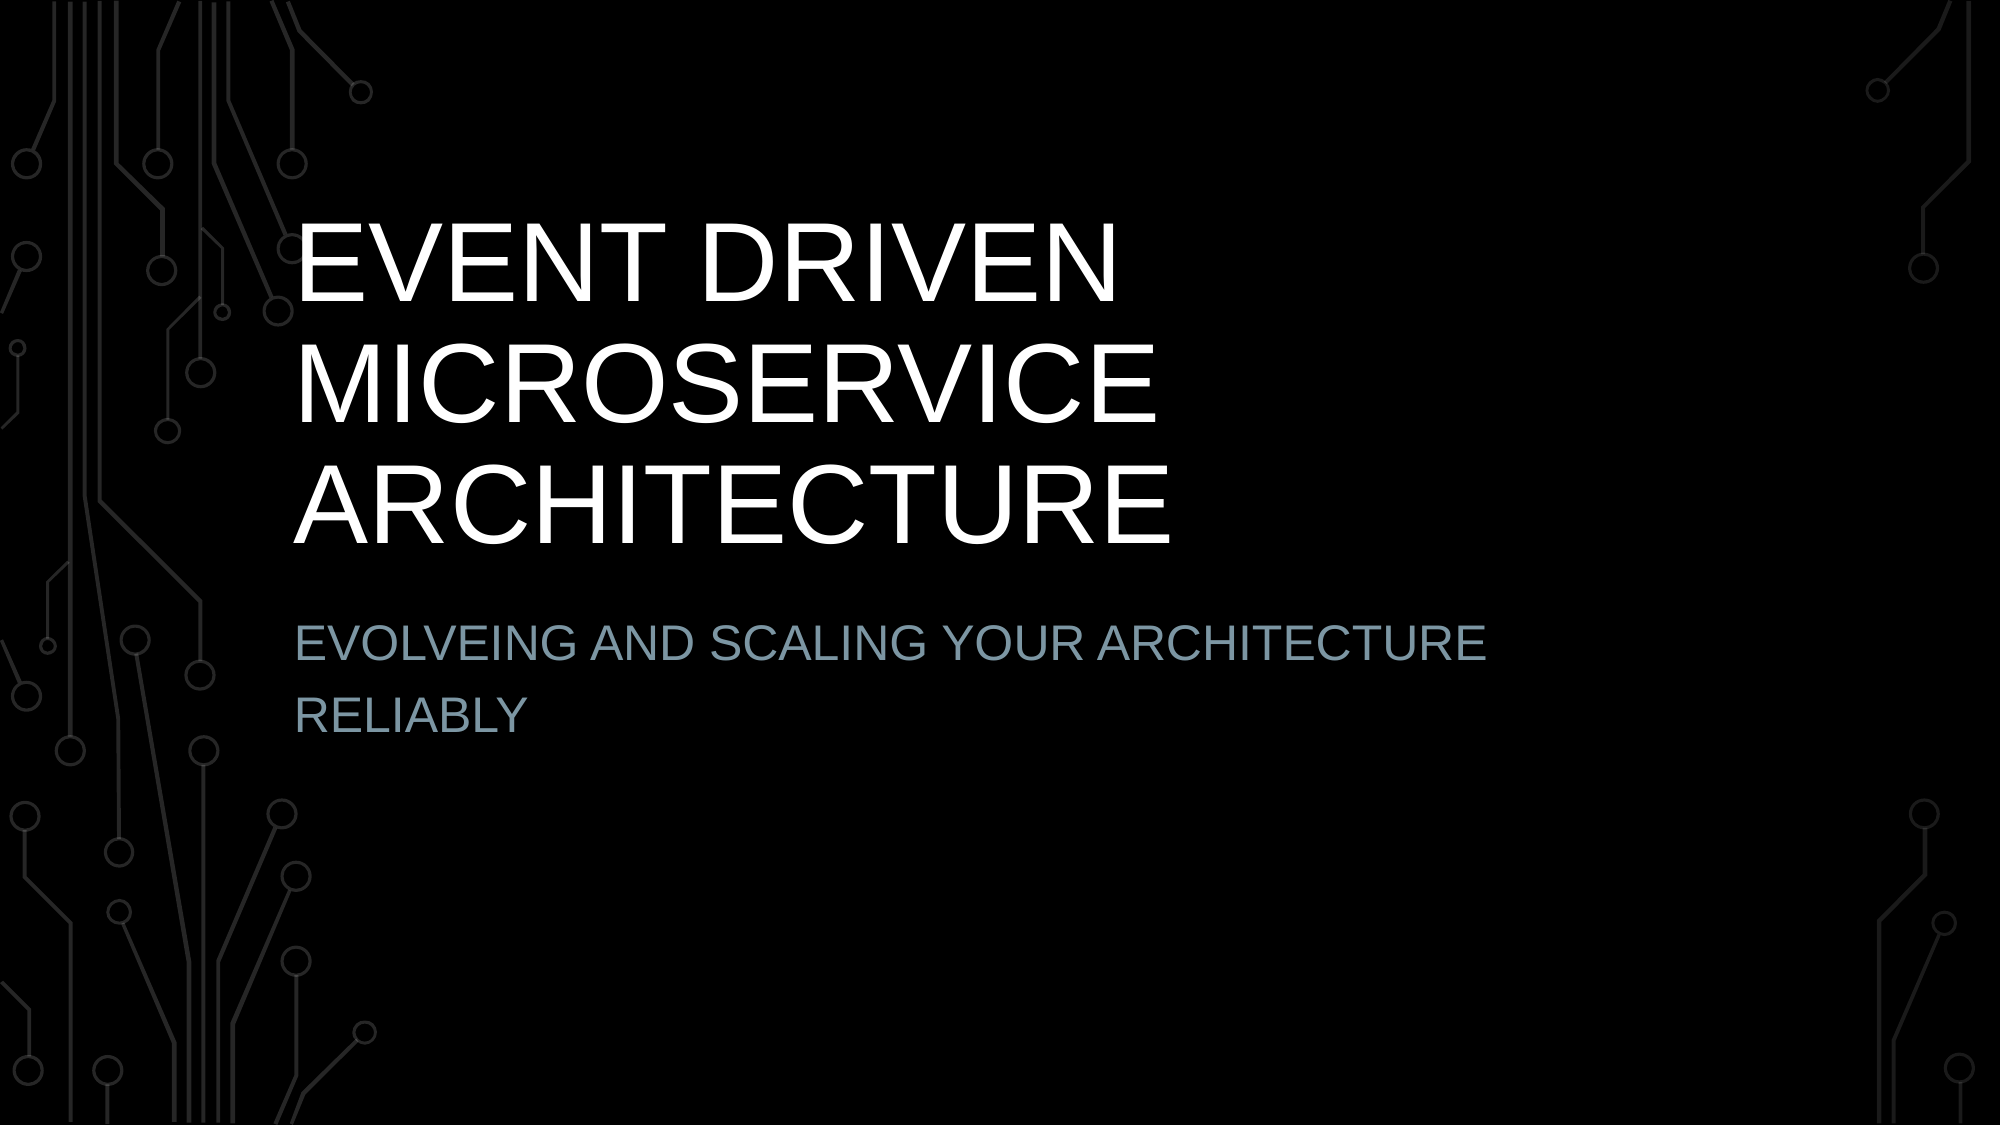

# Event Driven Microservice Architecture
Evolveing and scaling your architecture Reliably